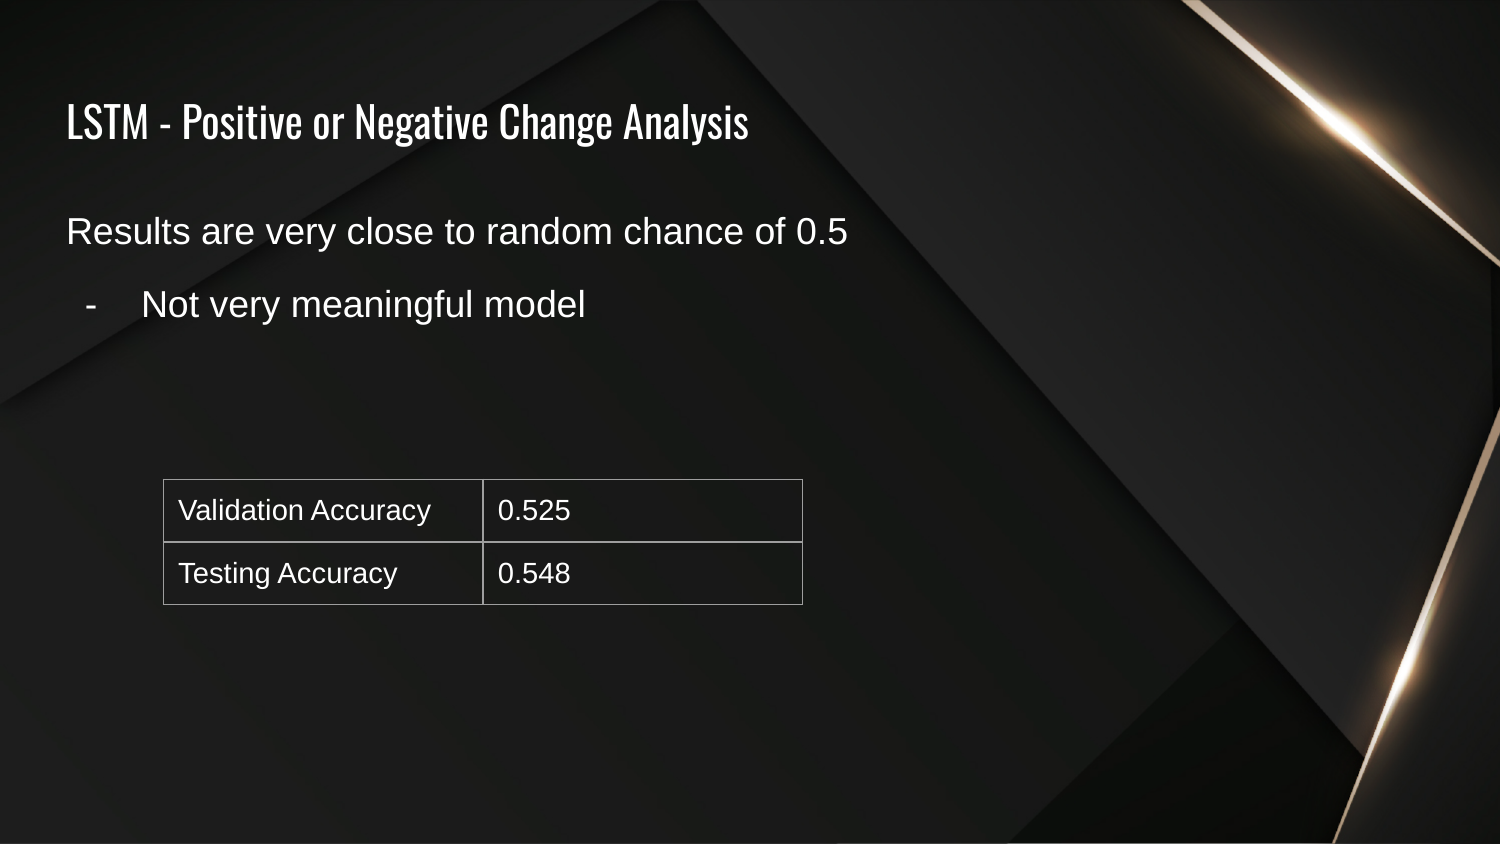

# LSTM - Positive or Negative Change Analysis
Results are very close to random chance of 0.5
Not very meaningful model
| Validation Accuracy | 0.525 |
| --- | --- |
| Testing Accuracy | 0.548 |